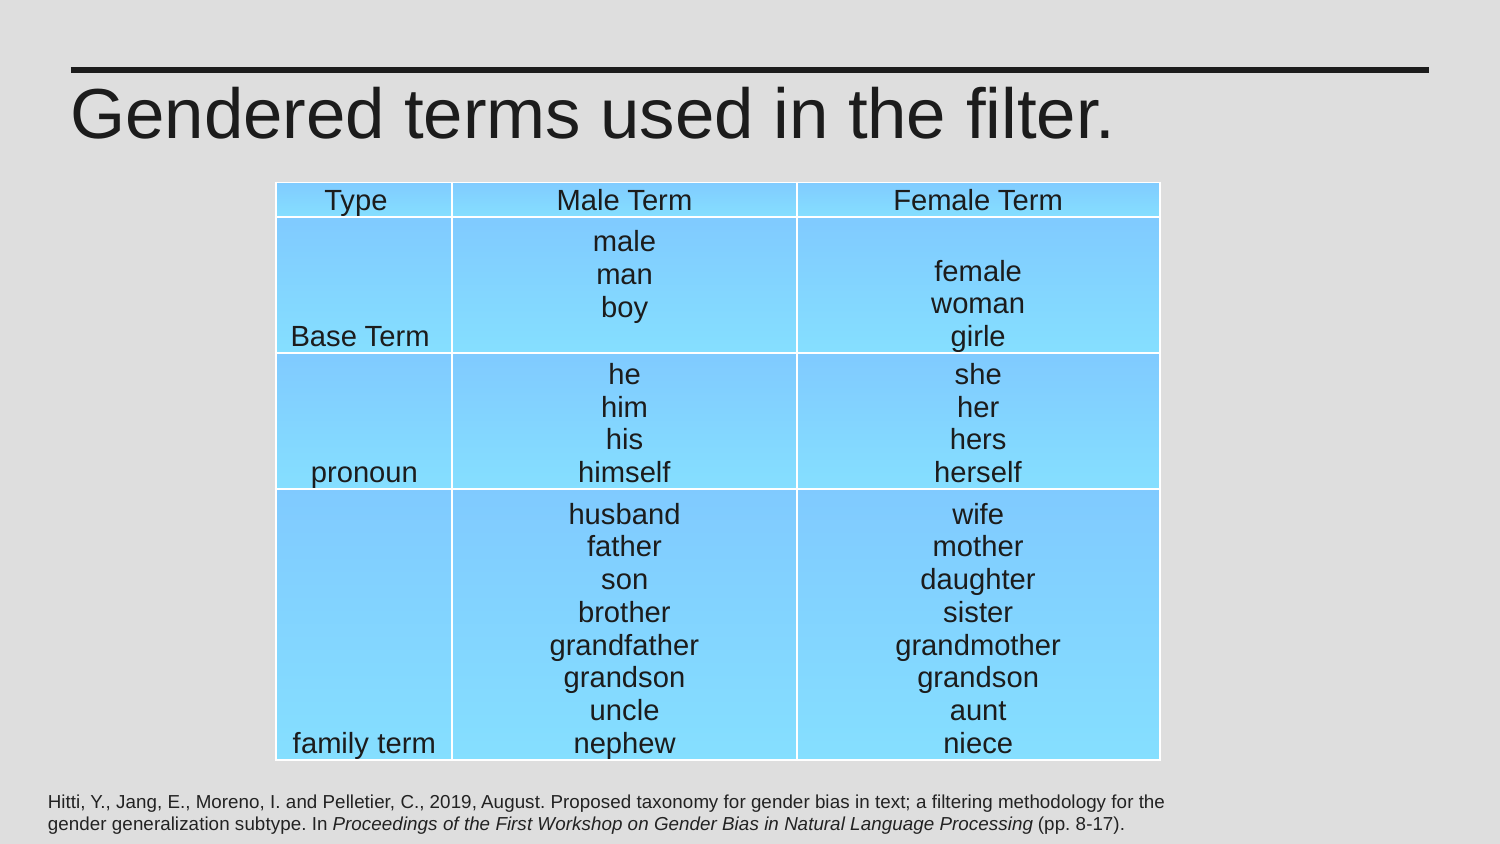

Gendered terms used in the filter.

| Type | Male Term | Female Term |
| --- | --- | --- |
| Base Term | male man boy | female woman girle |
| pronoun | he him his himself | she her hers herself |
| family term | husband father son brother grandfather grandson uncle nephew | wife mother daughter sister grandmother grandson aunt niece |

Hitti, Y., Jang, E., Moreno, I. and Pelletier, C., 2019, August. Proposed taxonomy for gender bias in text; a filtering methodology for the gender generalization subtype. In Proceedings of the First Workshop on Gender Bias in Natural Language Processing (pp. 8-17).